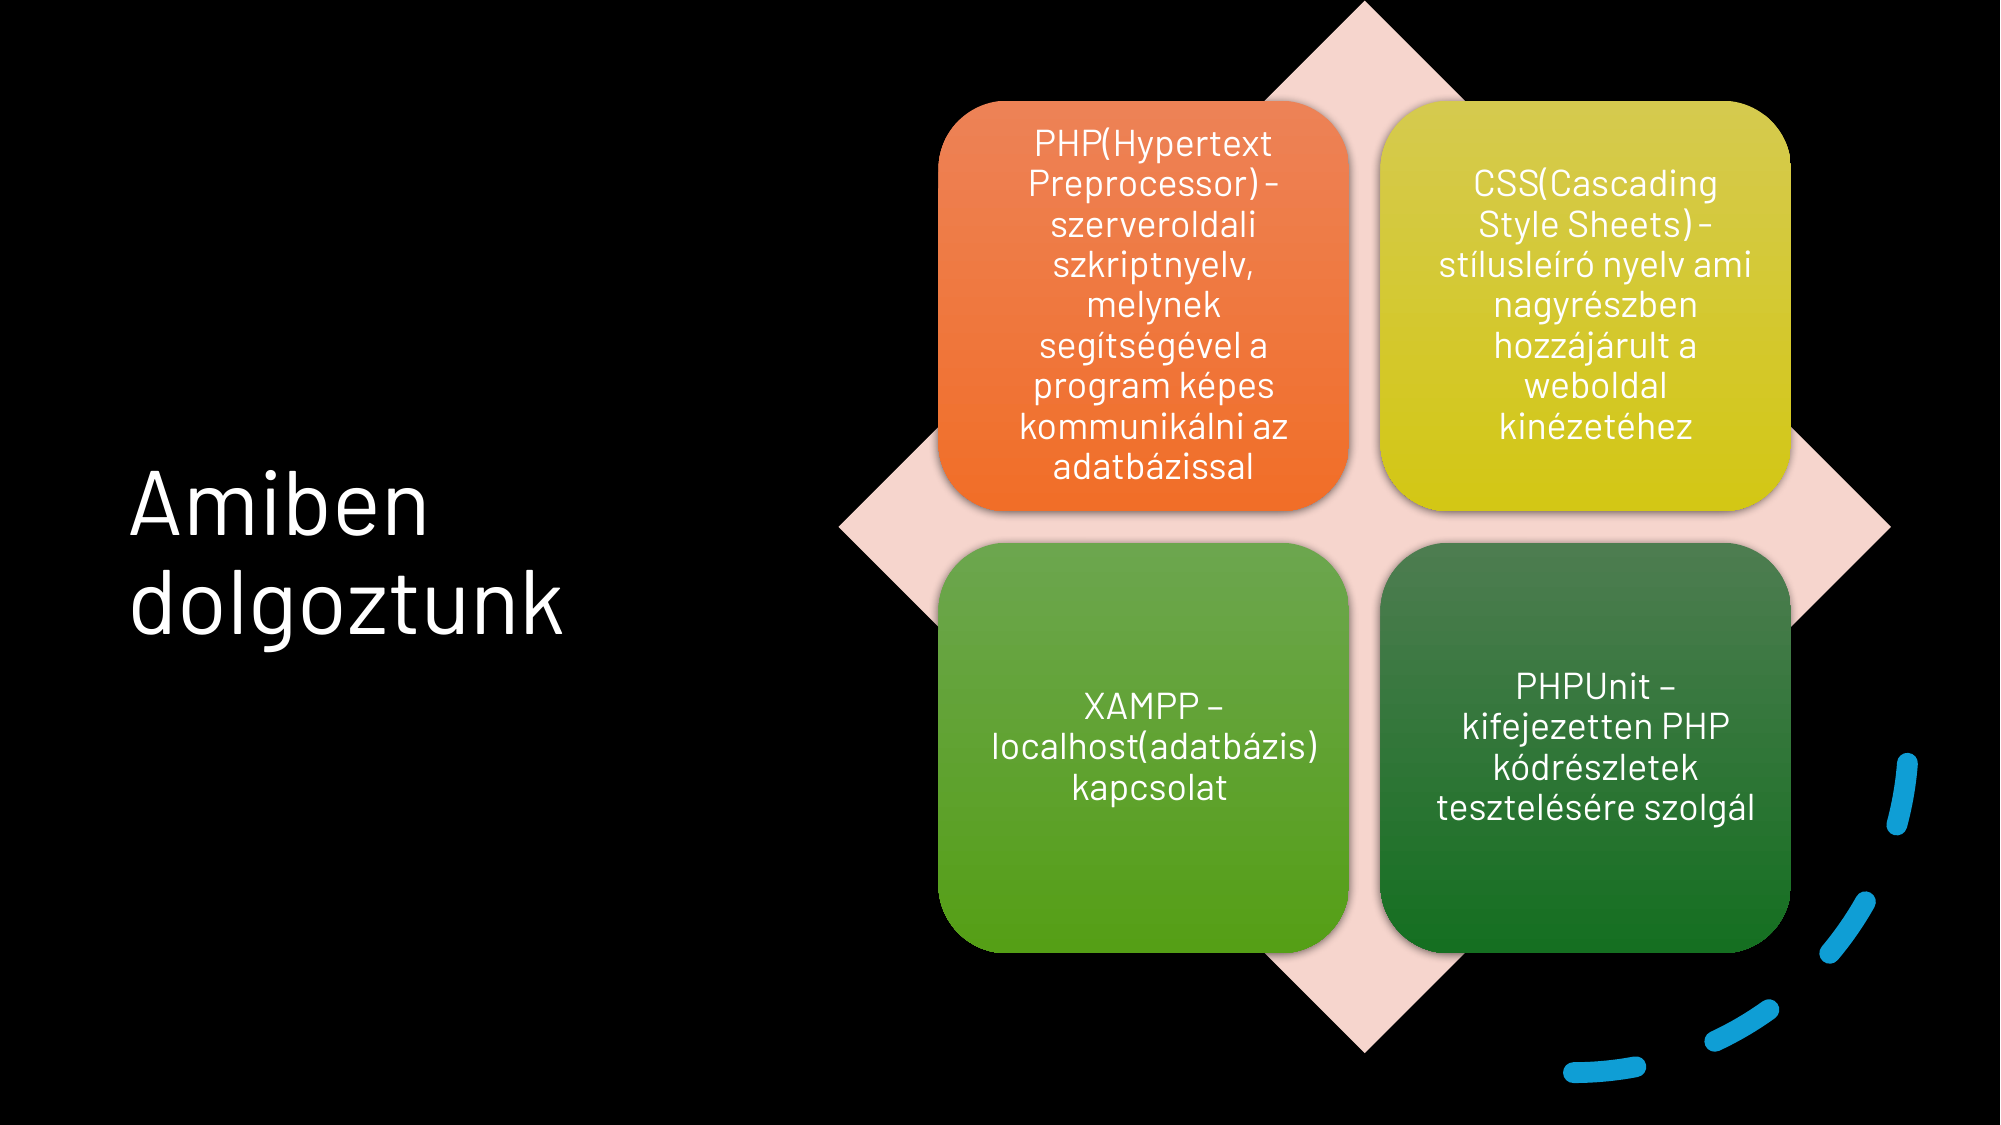

PHP(Hypertext Preprocessor) - szerveroldali szkriptnyelv, melynek segítségével a program képes kommunikálni az adatbázissal
CSS(Cascading Style Sheets) - stílusleíró nyelv ami nagyrészben hozzájárult a weboldal kinézetéhez
XAMPP – localhost(adatbázis) kapcsolat
PHPUnit – kifejezetten PHP kódrészletek tesztelésére szolgál
# Amiben dolgoztunk